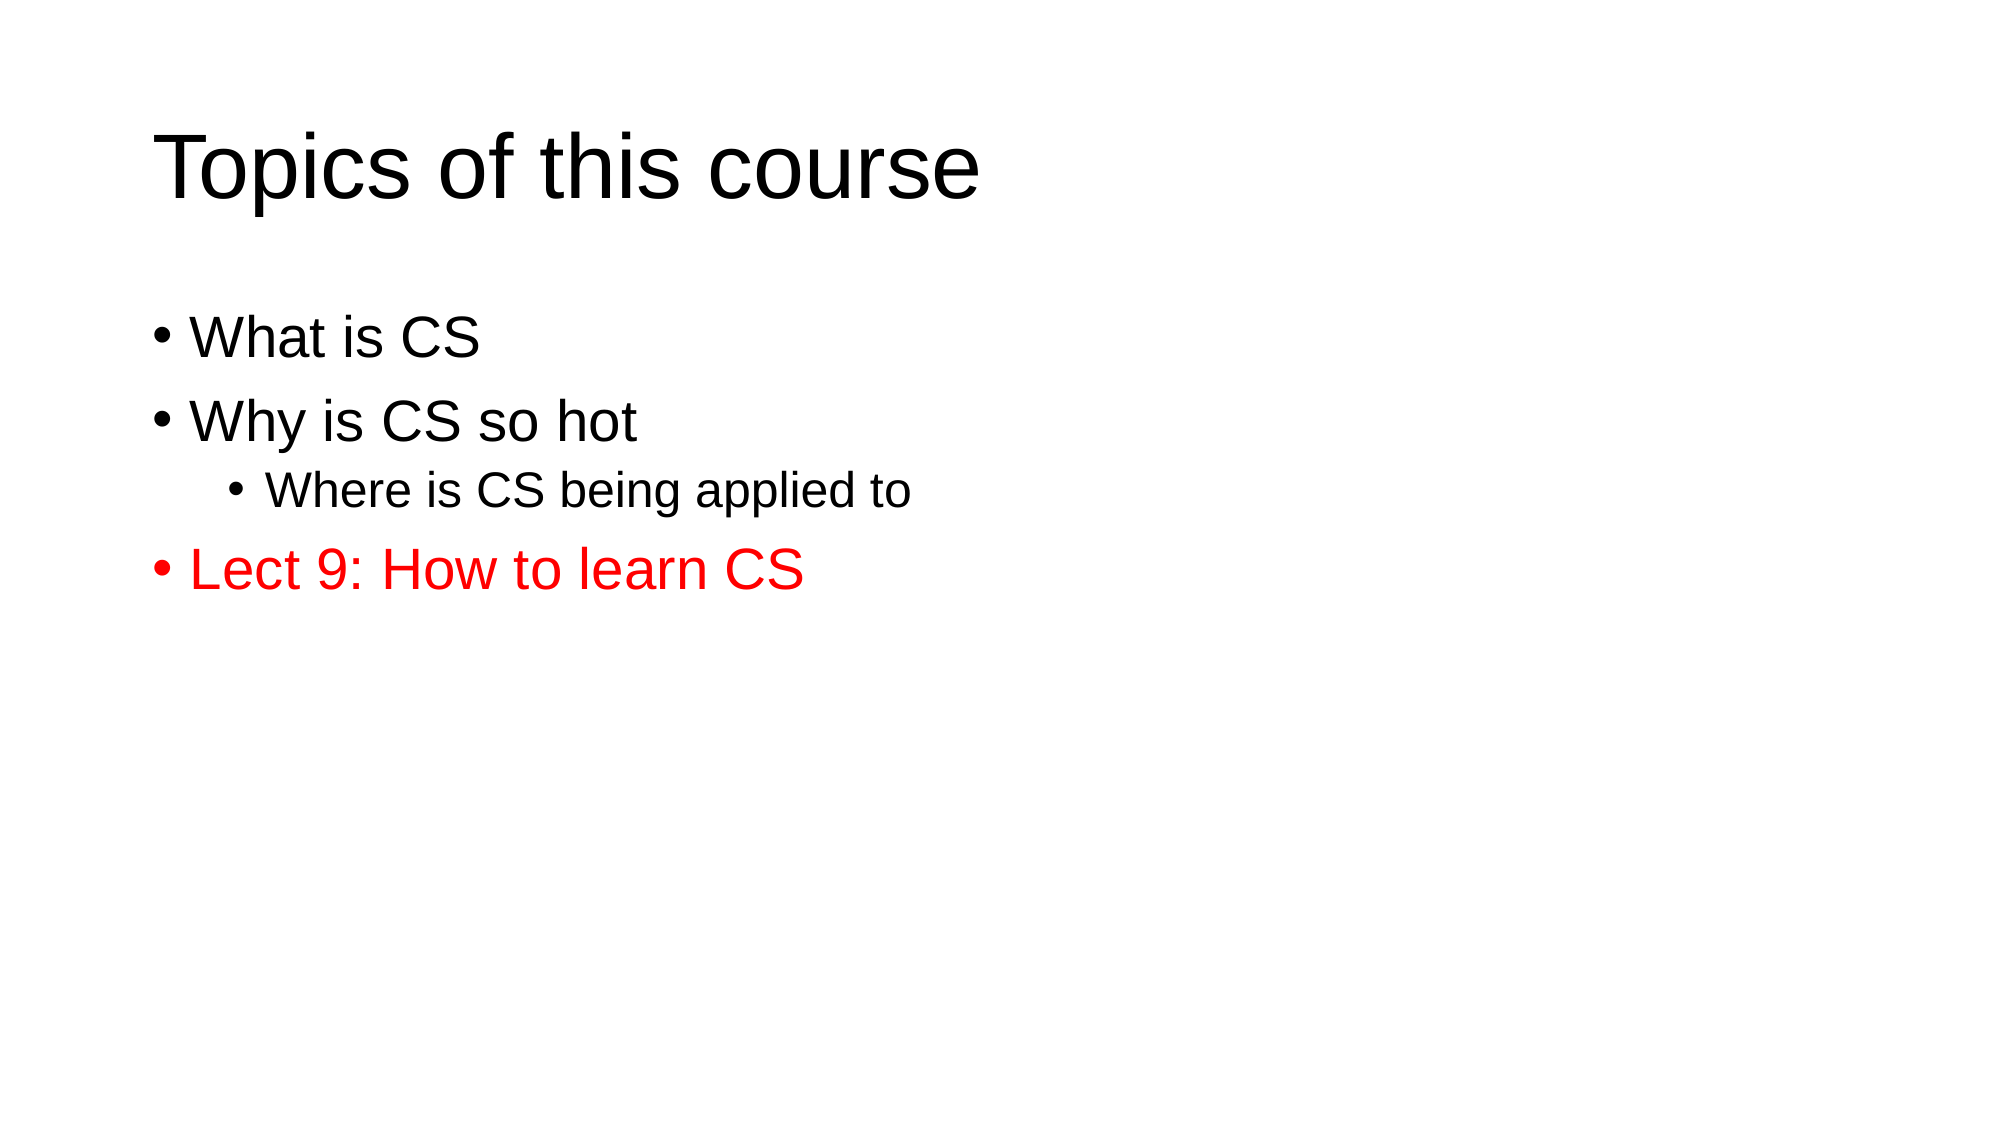

# Topics of this course
What is CS
Why is CS so hot
Where is CS being applied to
Lect 9: How to learn CS